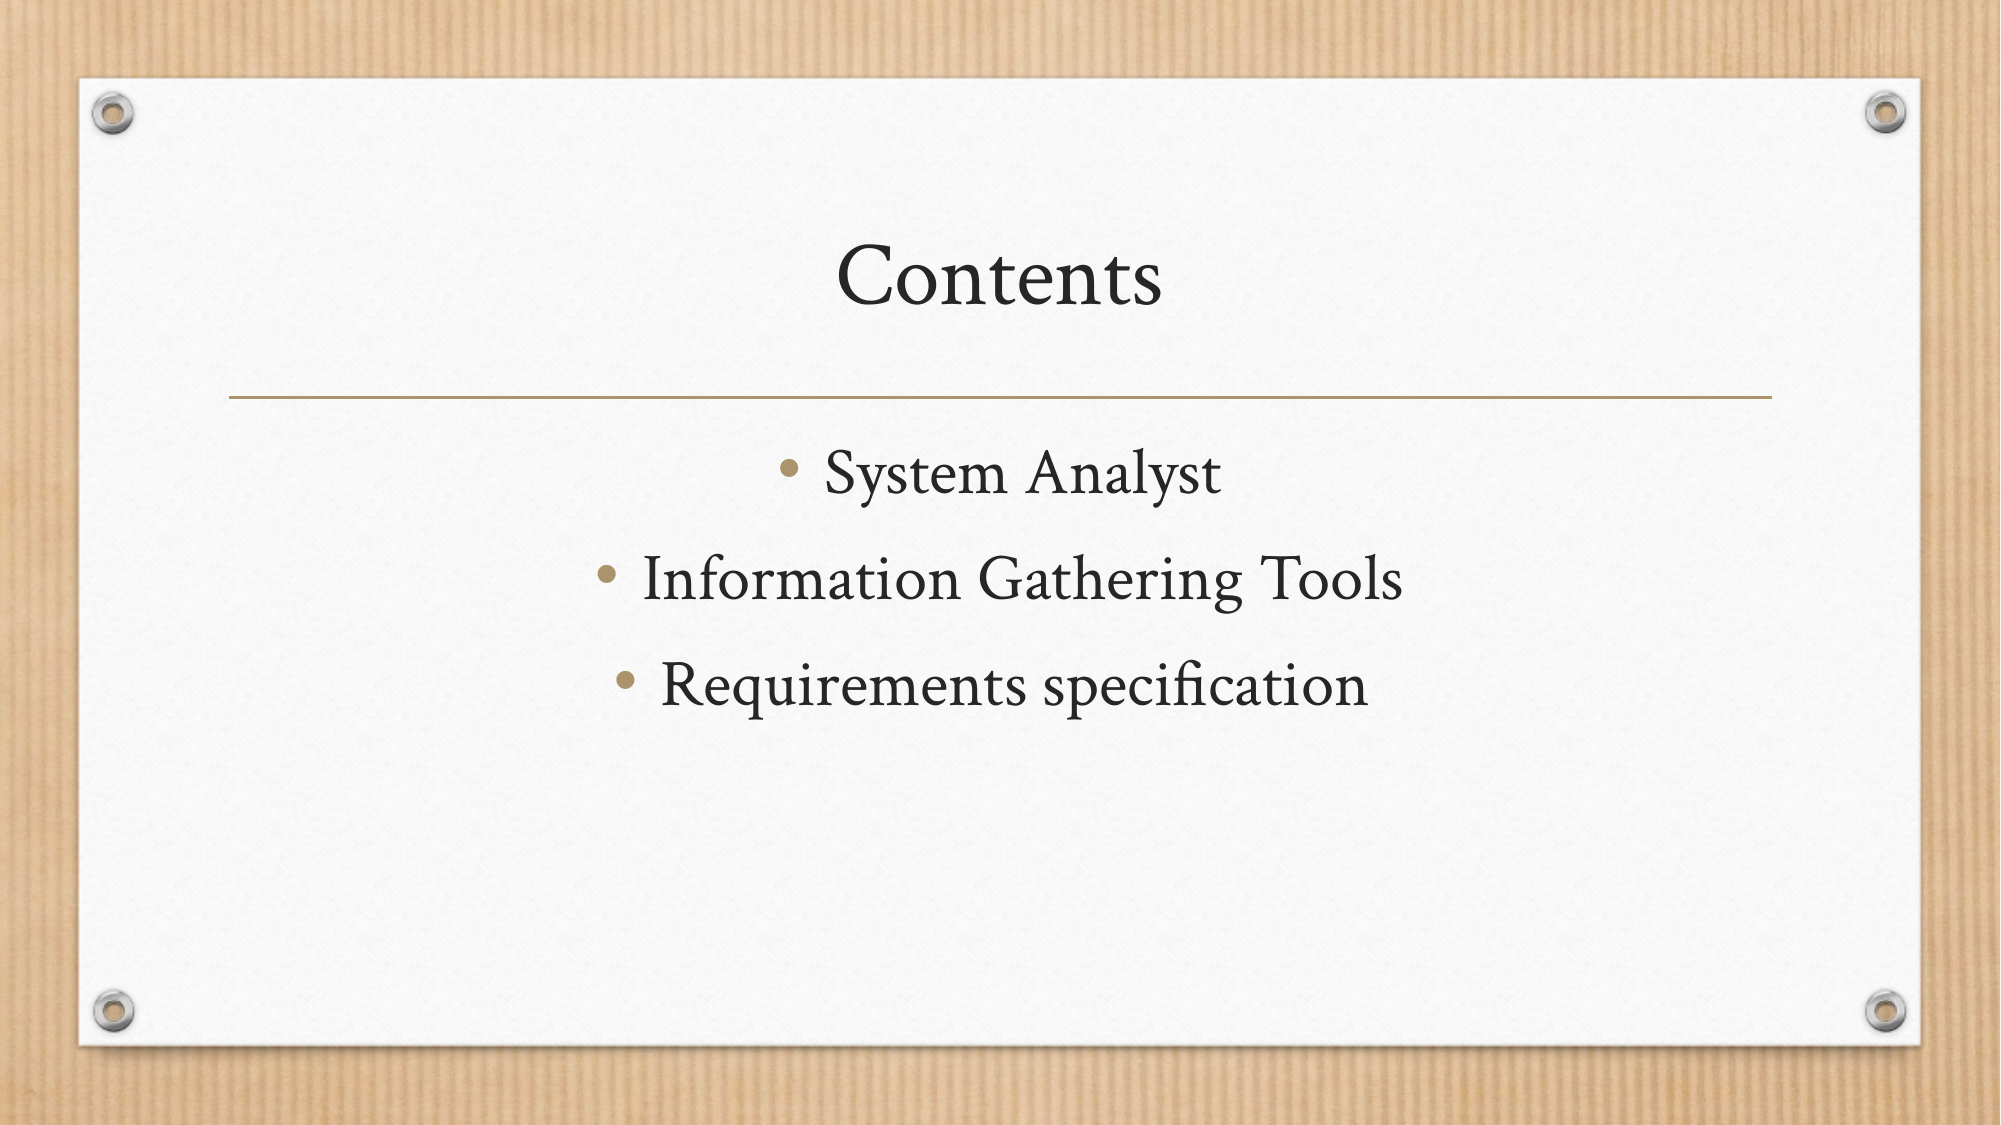

# Contents
System Analyst
Information Gathering Tools
Requirements specification